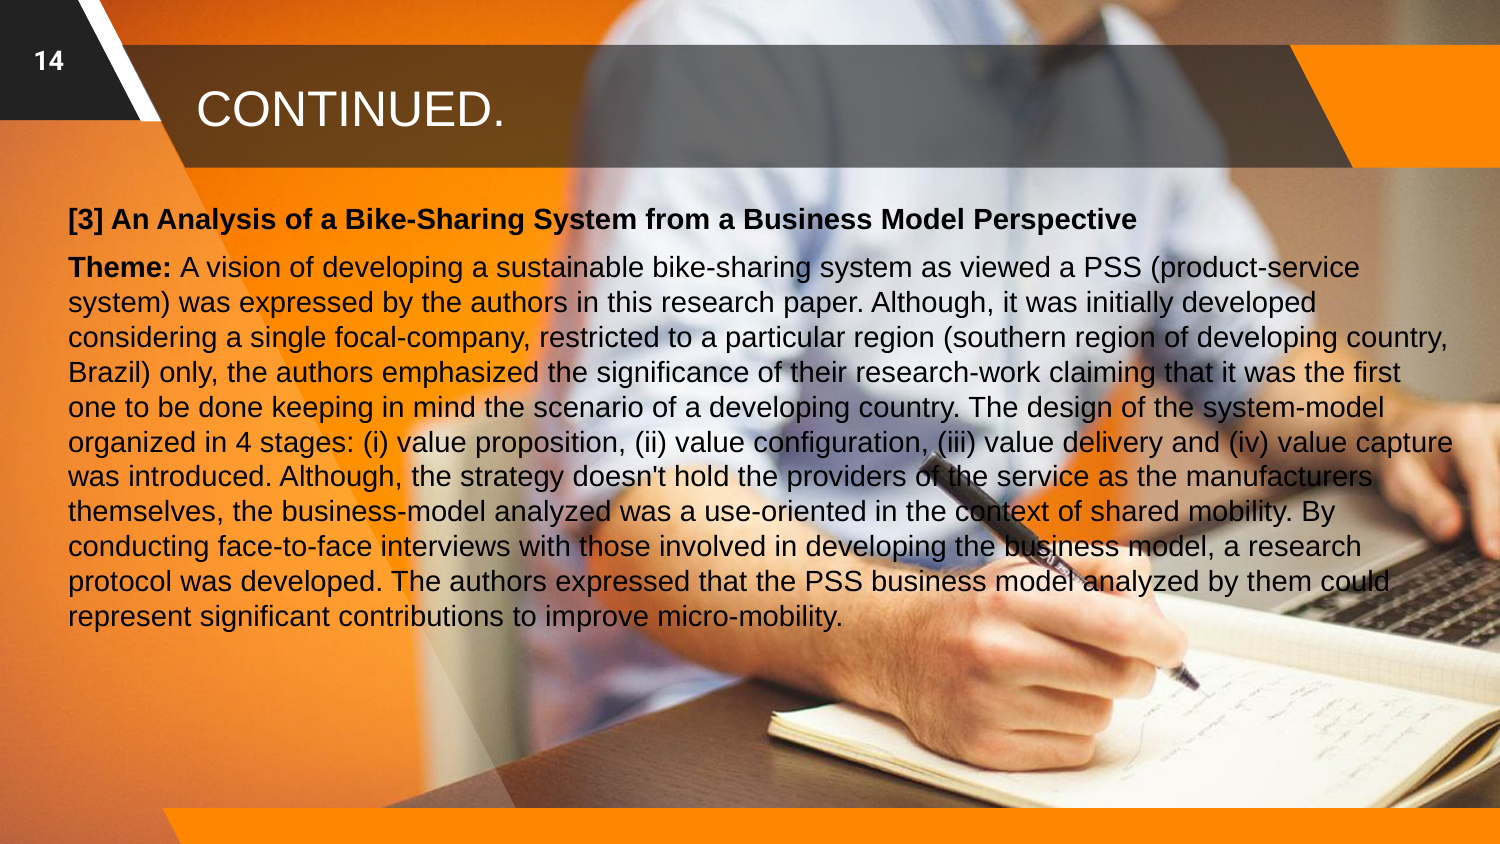

14
# CONTINUED.
[3] An Analysis of a Bike-Sharing System from a Business Model Perspective
Theme: A vision of developing a sustainable bike-sharing system as viewed a PSS (product-service system) was expressed by the authors in this research paper. Although, it was initially developed considering a single focal-company, restricted to a particular region (southern region of developing country, Brazil) only, the authors emphasized the significance of their research-work claiming that it was the first one to be done keeping in mind the scenario of a developing country. The design of the system-model organized in 4 stages: (i) value proposition, (ii) value configuration, (iii) value delivery and (iv) value capture was introduced. Although, the strategy doesn't hold the providers of the service as the manufacturers themselves, the business-model analyzed was a use-oriented in the context of shared mobility. By conducting face-to-face interviews with those involved in developing the business model, a research protocol was developed. The authors expressed that the PSS business model analyzed by them could represent significant contributions to improve micro-mobility.